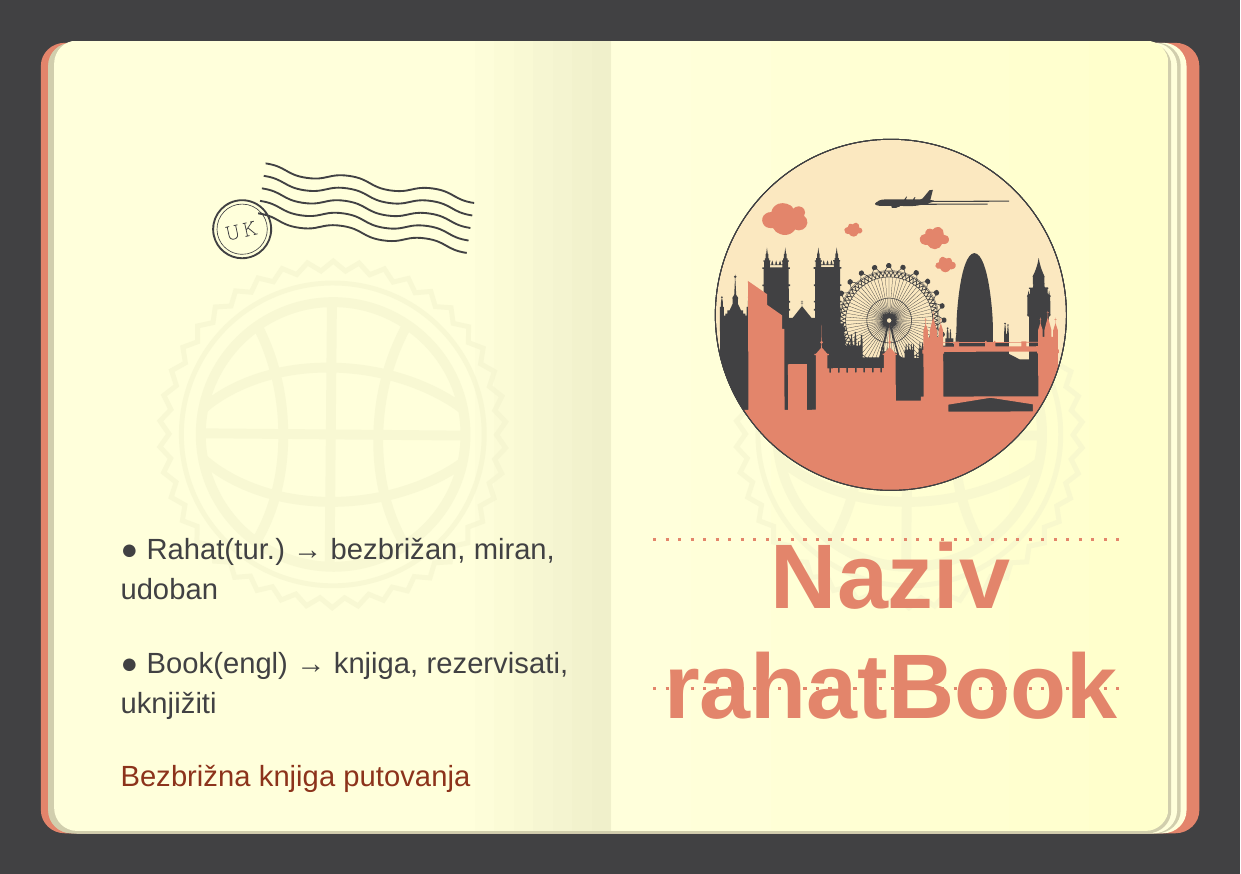

# Naziv rahatBook
● Rahat(tur.) → bezbrižan, miran, udoban
● Book(engl) → knjiga, rezervisati, uknjižiti
Bezbrižna knjiga putovanja